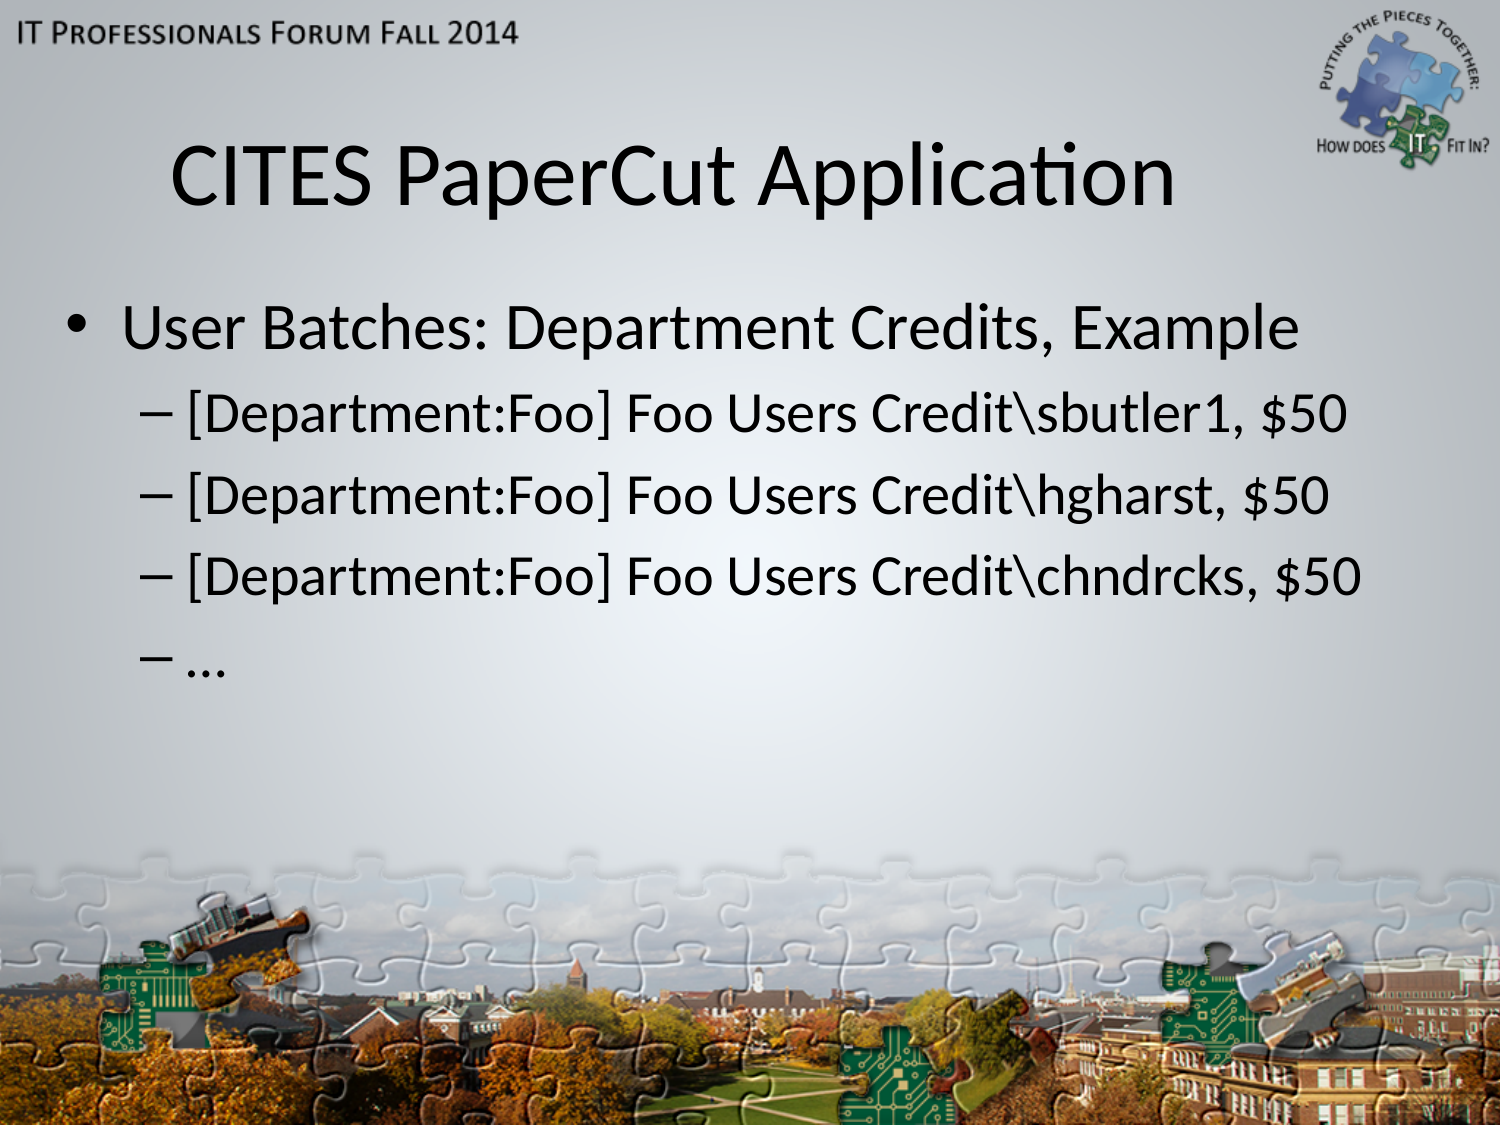

# CITES PaperCut Application
User Batches: Department Credits, Example
[Department:Foo] Foo Users Credit\sbutler1, $50
[Department:Foo] Foo Users Credit\hgharst, $50
[Department:Foo] Foo Users Credit\chndrcks, $50
…